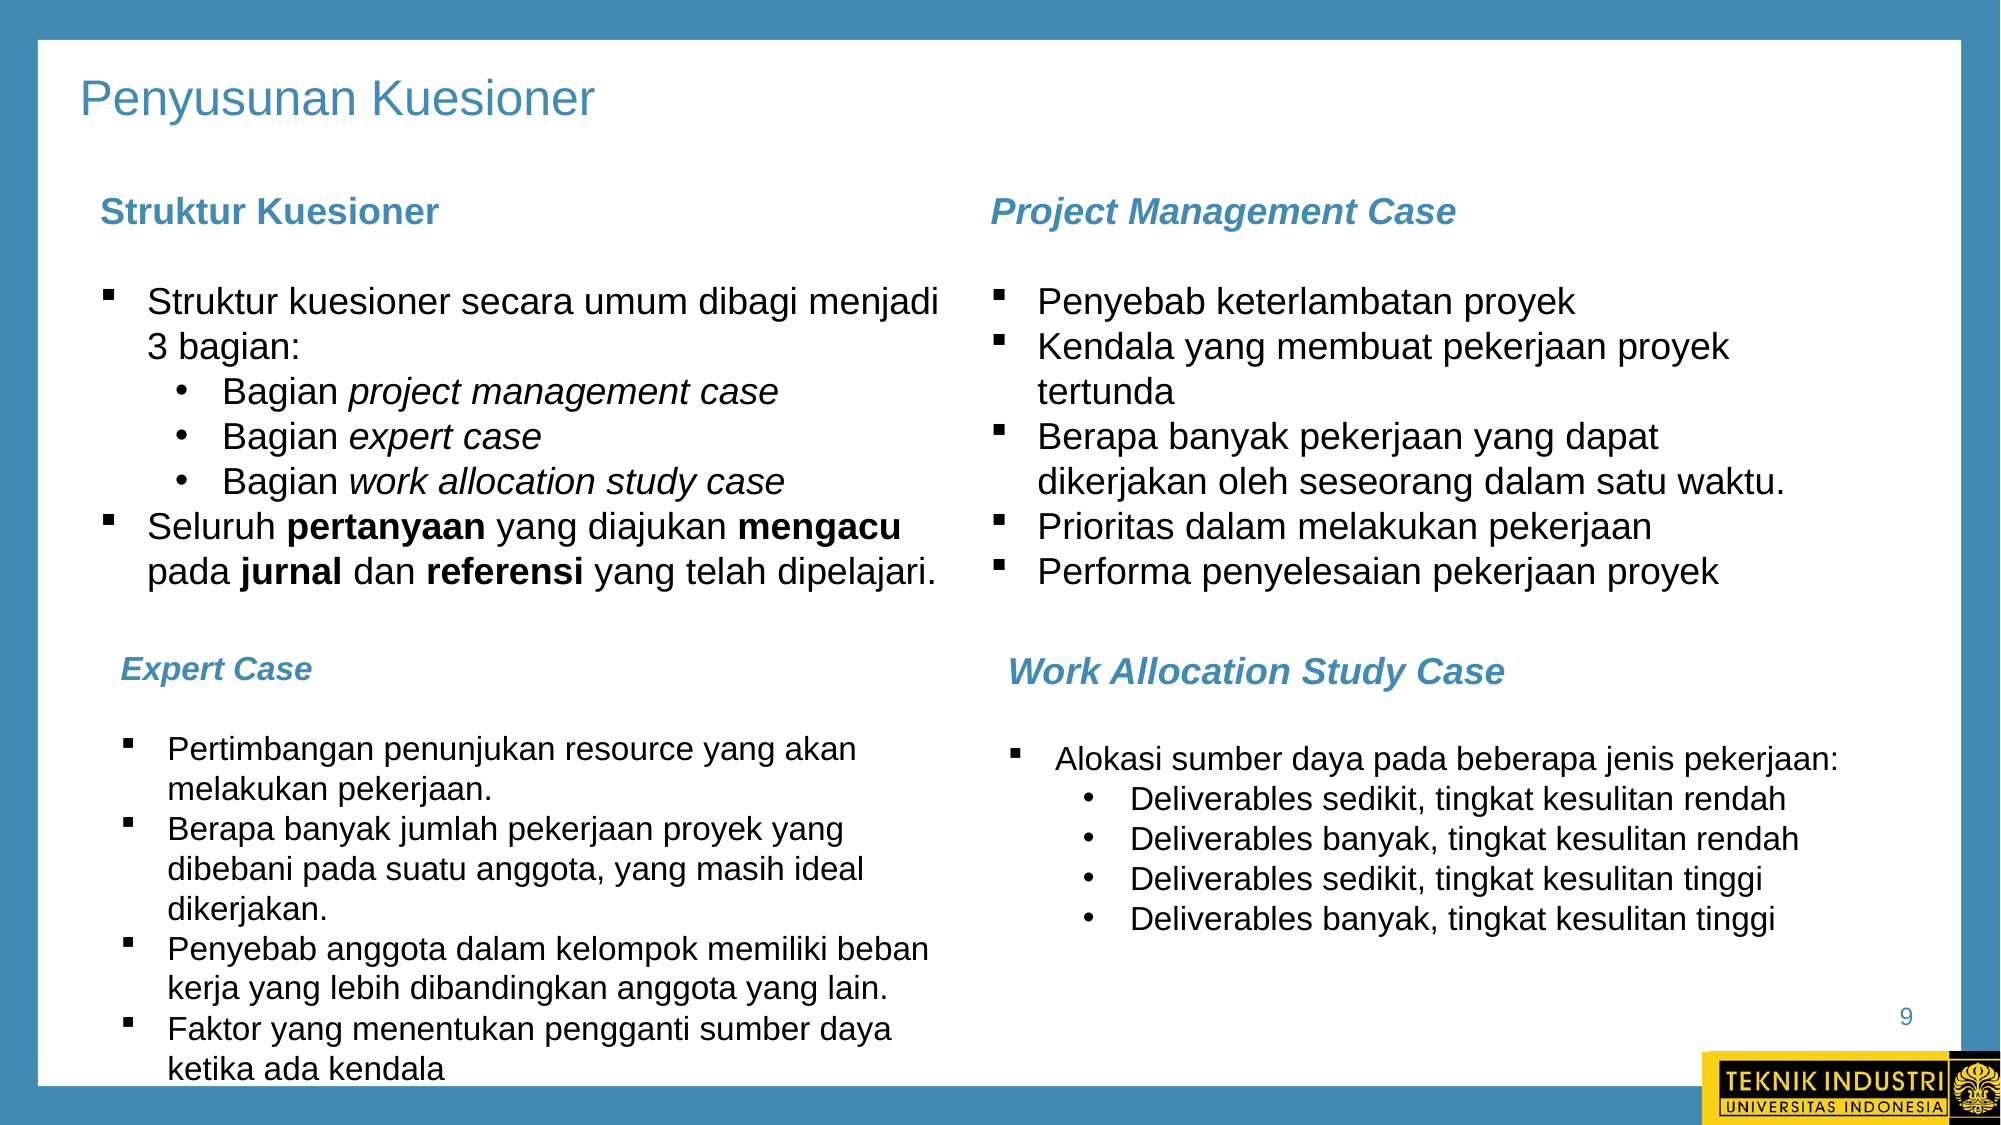

# Penyusunan Kuesioner
Struktur Kuesioner

Struktur kuesioner secara umum dibagi menjadi 3 bagian:
Bagian project management case
Bagian expert case
Bagian work allocation study case
Seluruh pertanyaan yang diajukan mengacu pada jurnal dan referensi yang telah dipelajari.
Project Management Case

Penyebab keterlambatan proyek
Kendala yang membuat pekerjaan proyek tertunda
Berapa banyak pekerjaan yang dapat dikerjakan oleh seseorang dalam satu waktu.
Prioritas dalam melakukan pekerjaan
Performa penyelesaian pekerjaan proyek
Expert Case

Pertimbangan penunjukan resource yang akan melakukan pekerjaan.
Berapa banyak jumlah pekerjaan proyek yang dibebani pada suatu anggota, yang masih ideal dikerjakan.
Penyebab anggota dalam kelompok memiliki beban kerja yang lebih dibandingkan anggota yang lain.
Faktor yang menentukan pengganti sumber daya ketika ada kendala
Work Allocation Study Case

Alokasi sumber daya pada beberapa jenis pekerjaan:
Deliverables sedikit, tingkat kesulitan rendah
Deliverables banyak, tingkat kesulitan rendah
Deliverables sedikit, tingkat kesulitan tinggi
Deliverables banyak, tingkat kesulitan tinggi
9